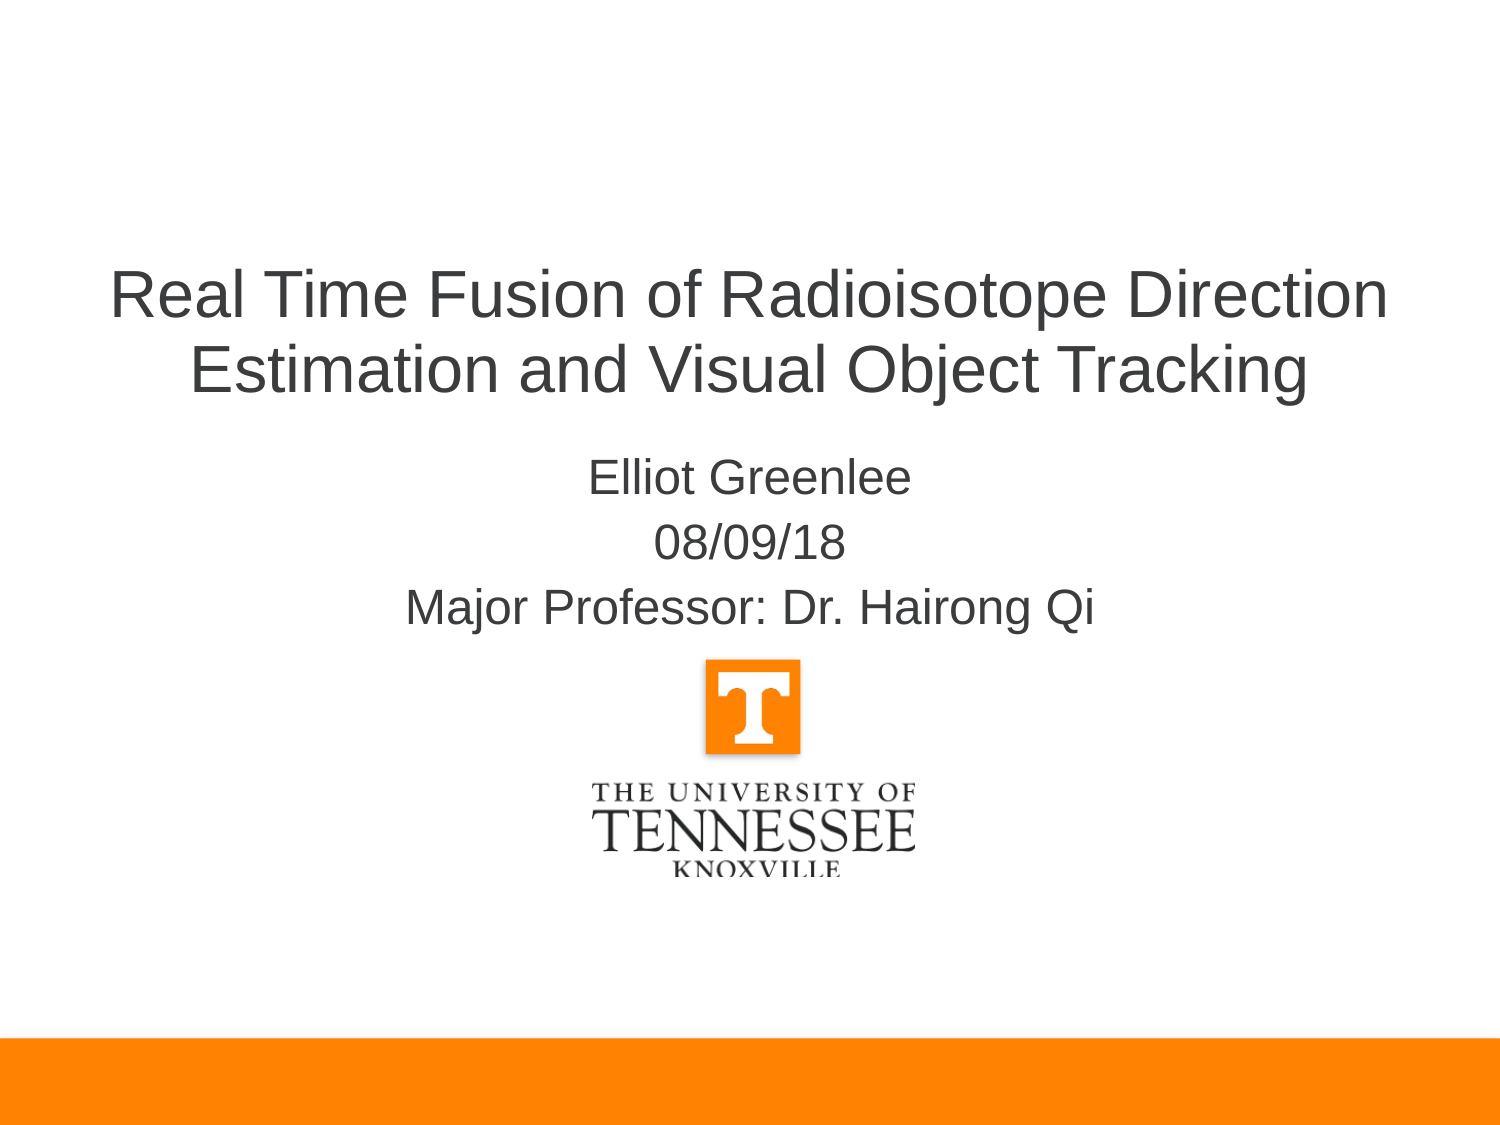

# Real Time Fusion of Radioisotope Direction Estimation and Visual Object Tracking
Elliot Greenlee
08/09/18
Major Professor: Dr. Hairong Qi